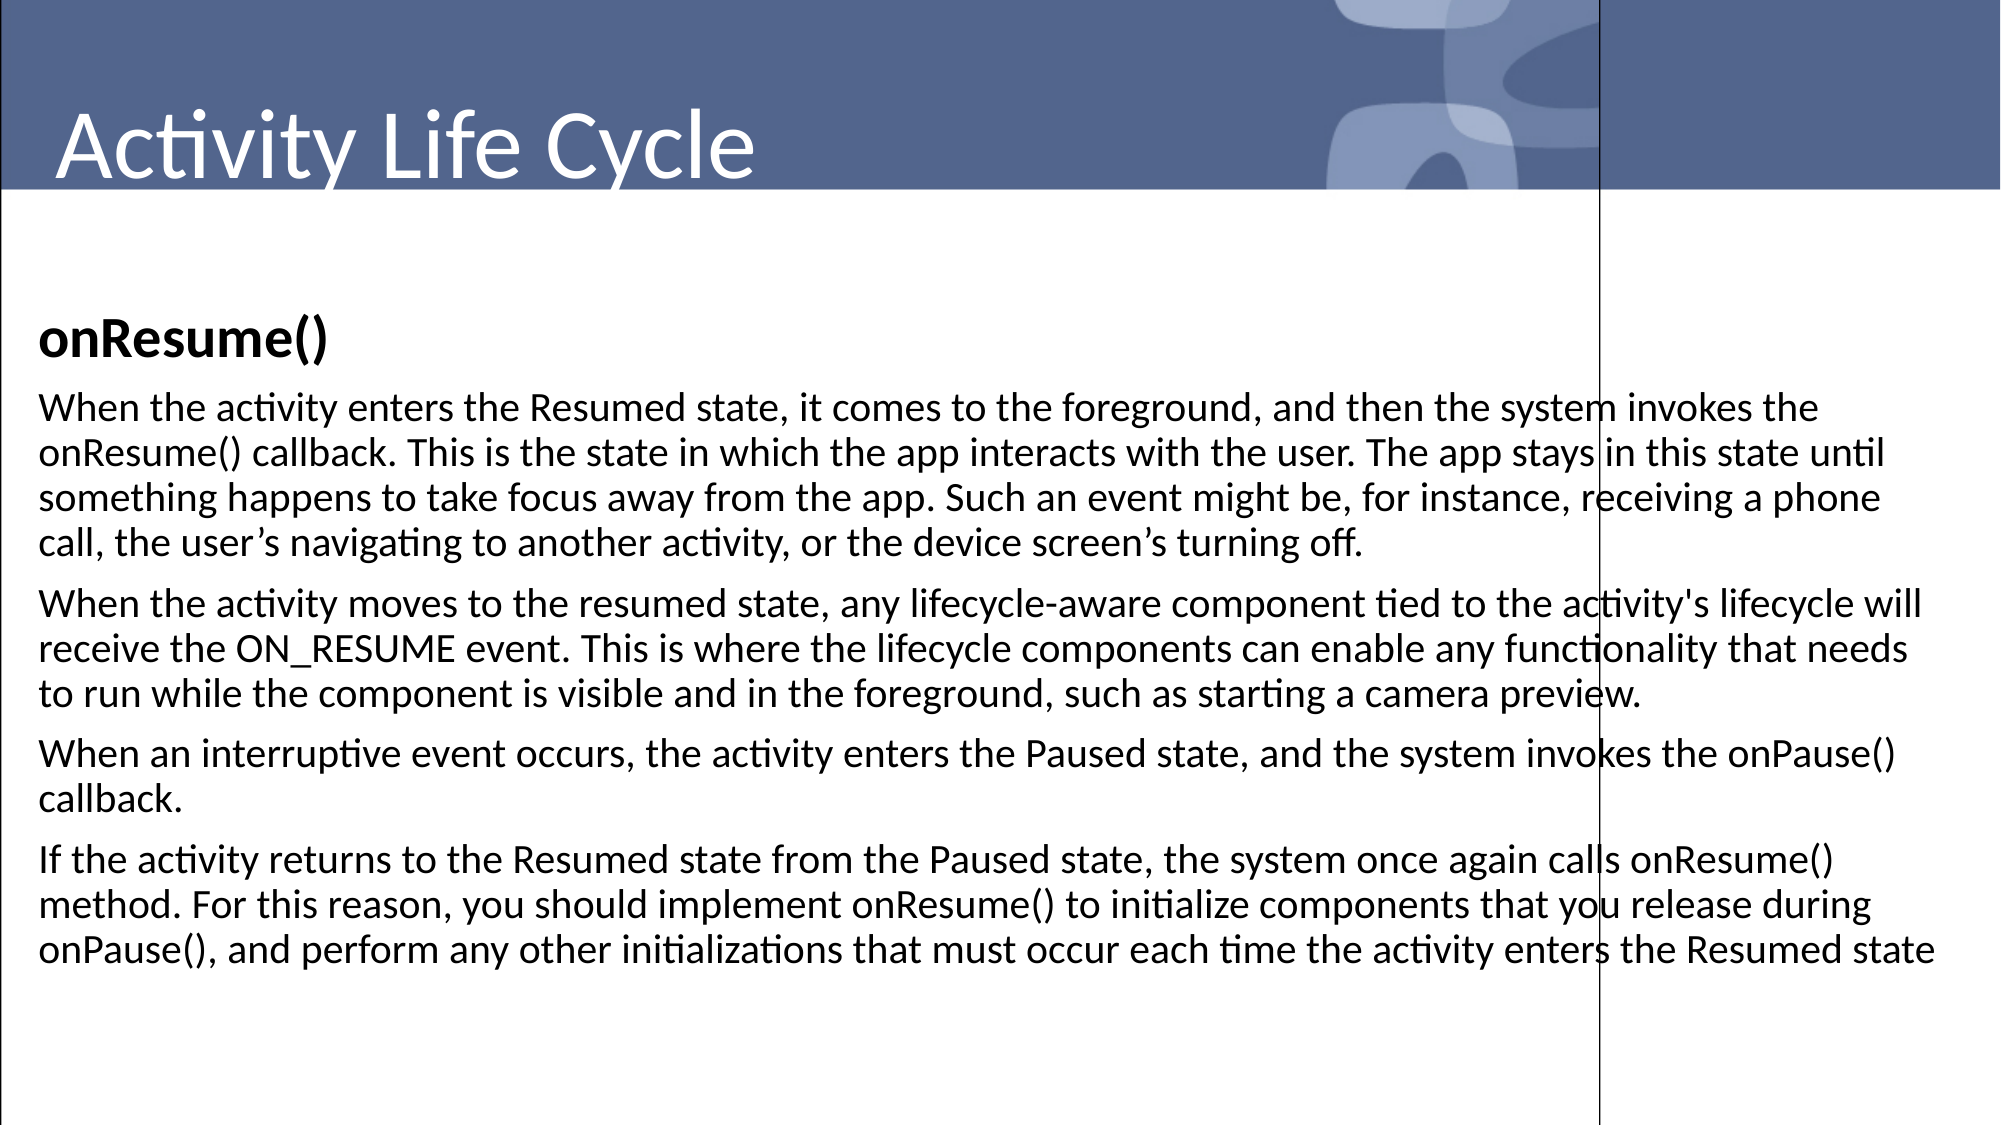

# Activity Life Cycle
onResume()
When the activity enters the Resumed state, it comes to the foreground, and then the system invokes the onResume() callback. This is the state in which the app interacts with the user. The app stays in this state until something happens to take focus away from the app. Such an event might be, for instance, receiving a phone call, the user’s navigating to another activity, or the device screen’s turning off.
When the activity moves to the resumed state, any lifecycle-aware component tied to the activity's lifecycle will receive the ON_RESUME event. This is where the lifecycle components can enable any functionality that needs to run while the component is visible and in the foreground, such as starting a camera preview.
When an interruptive event occurs, the activity enters the Paused state, and the system invokes the onPause() callback.
If the activity returns to the Resumed state from the Paused state, the system once again calls onResume() method. For this reason, you should implement onResume() to initialize components that you release during onPause(), and perform any other initializations that must occur each time the activity enters the Resumed state